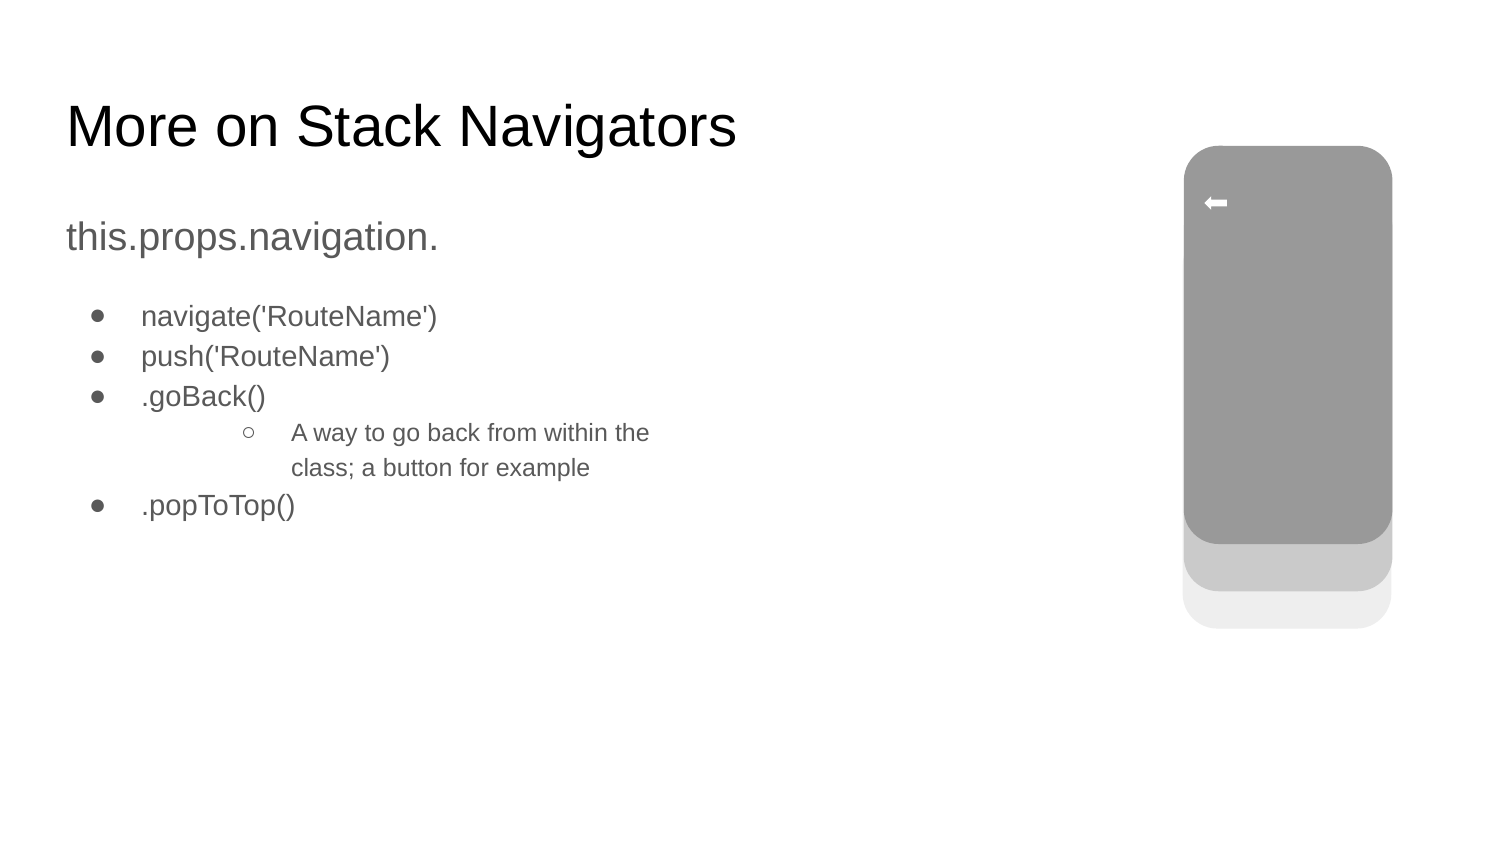

# More on Stack Navigators

this.props.navigation.
navigate('RouteName')
push('RouteName')
.goBack()
A way to go back from within the class; a button for example
.popToTop()